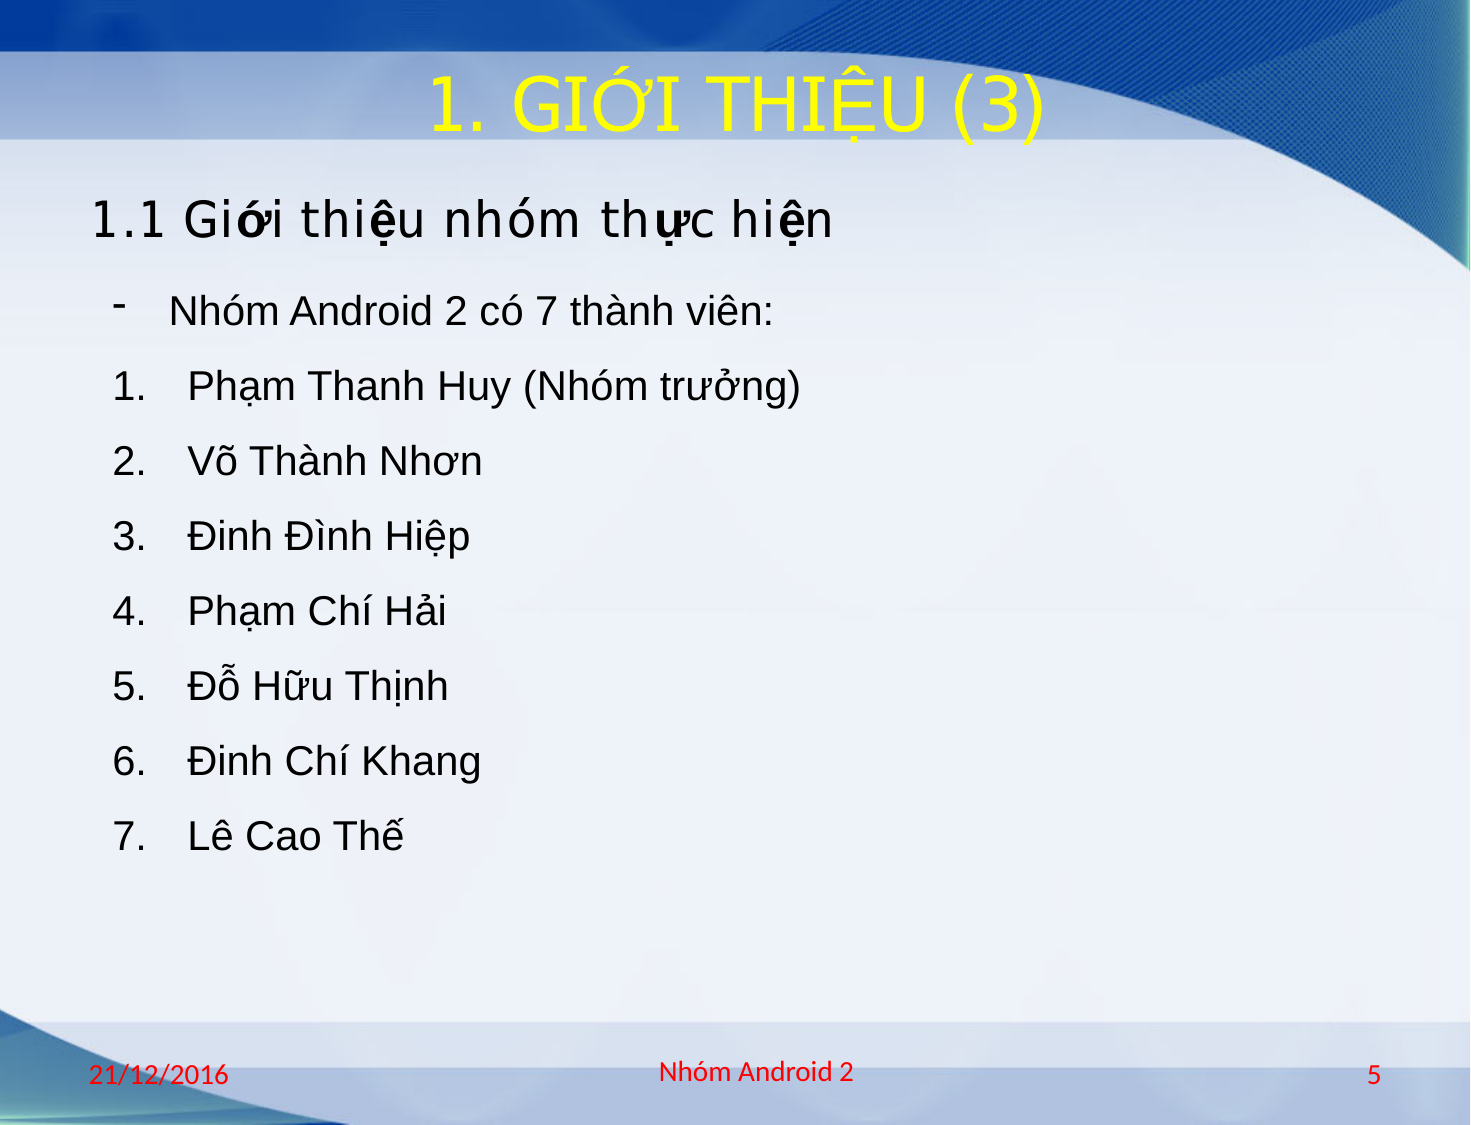

1. GIỚI THIỆU (3)
1.1 Giới thiệu nhóm thực hiện
Nhóm Android 2 có 7 thành viên:
Phạm Thanh Huy (Nhóm trưởng)
Võ Thành Nhơn
Đinh Đình Hiệp
Phạm Chí Hải
Đỗ Hữu Thịnh
Đinh Chí Khang
Lê Cao Thế
Nhóm Android 2
21/12/2016
5